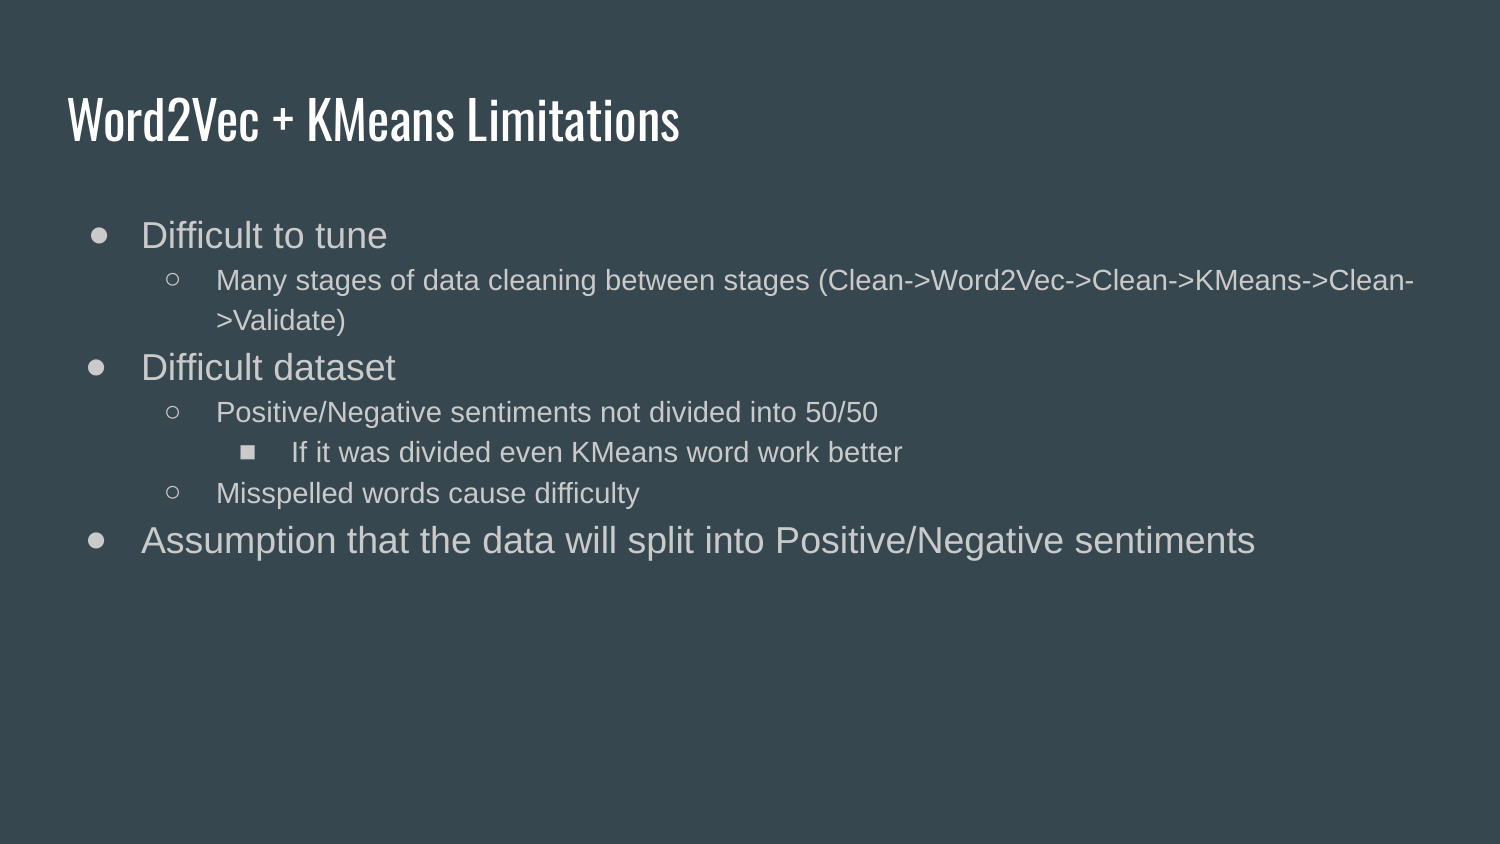

# Word2Vec + KMeans Limitations
Difficult to tune
Many stages of data cleaning between stages (Clean->Word2Vec->Clean->KMeans->Clean->Validate)
Difficult dataset
Positive/Negative sentiments not divided into 50/50
If it was divided even KMeans word work better
Misspelled words cause difficulty
Assumption that the data will split into Positive/Negative sentiments